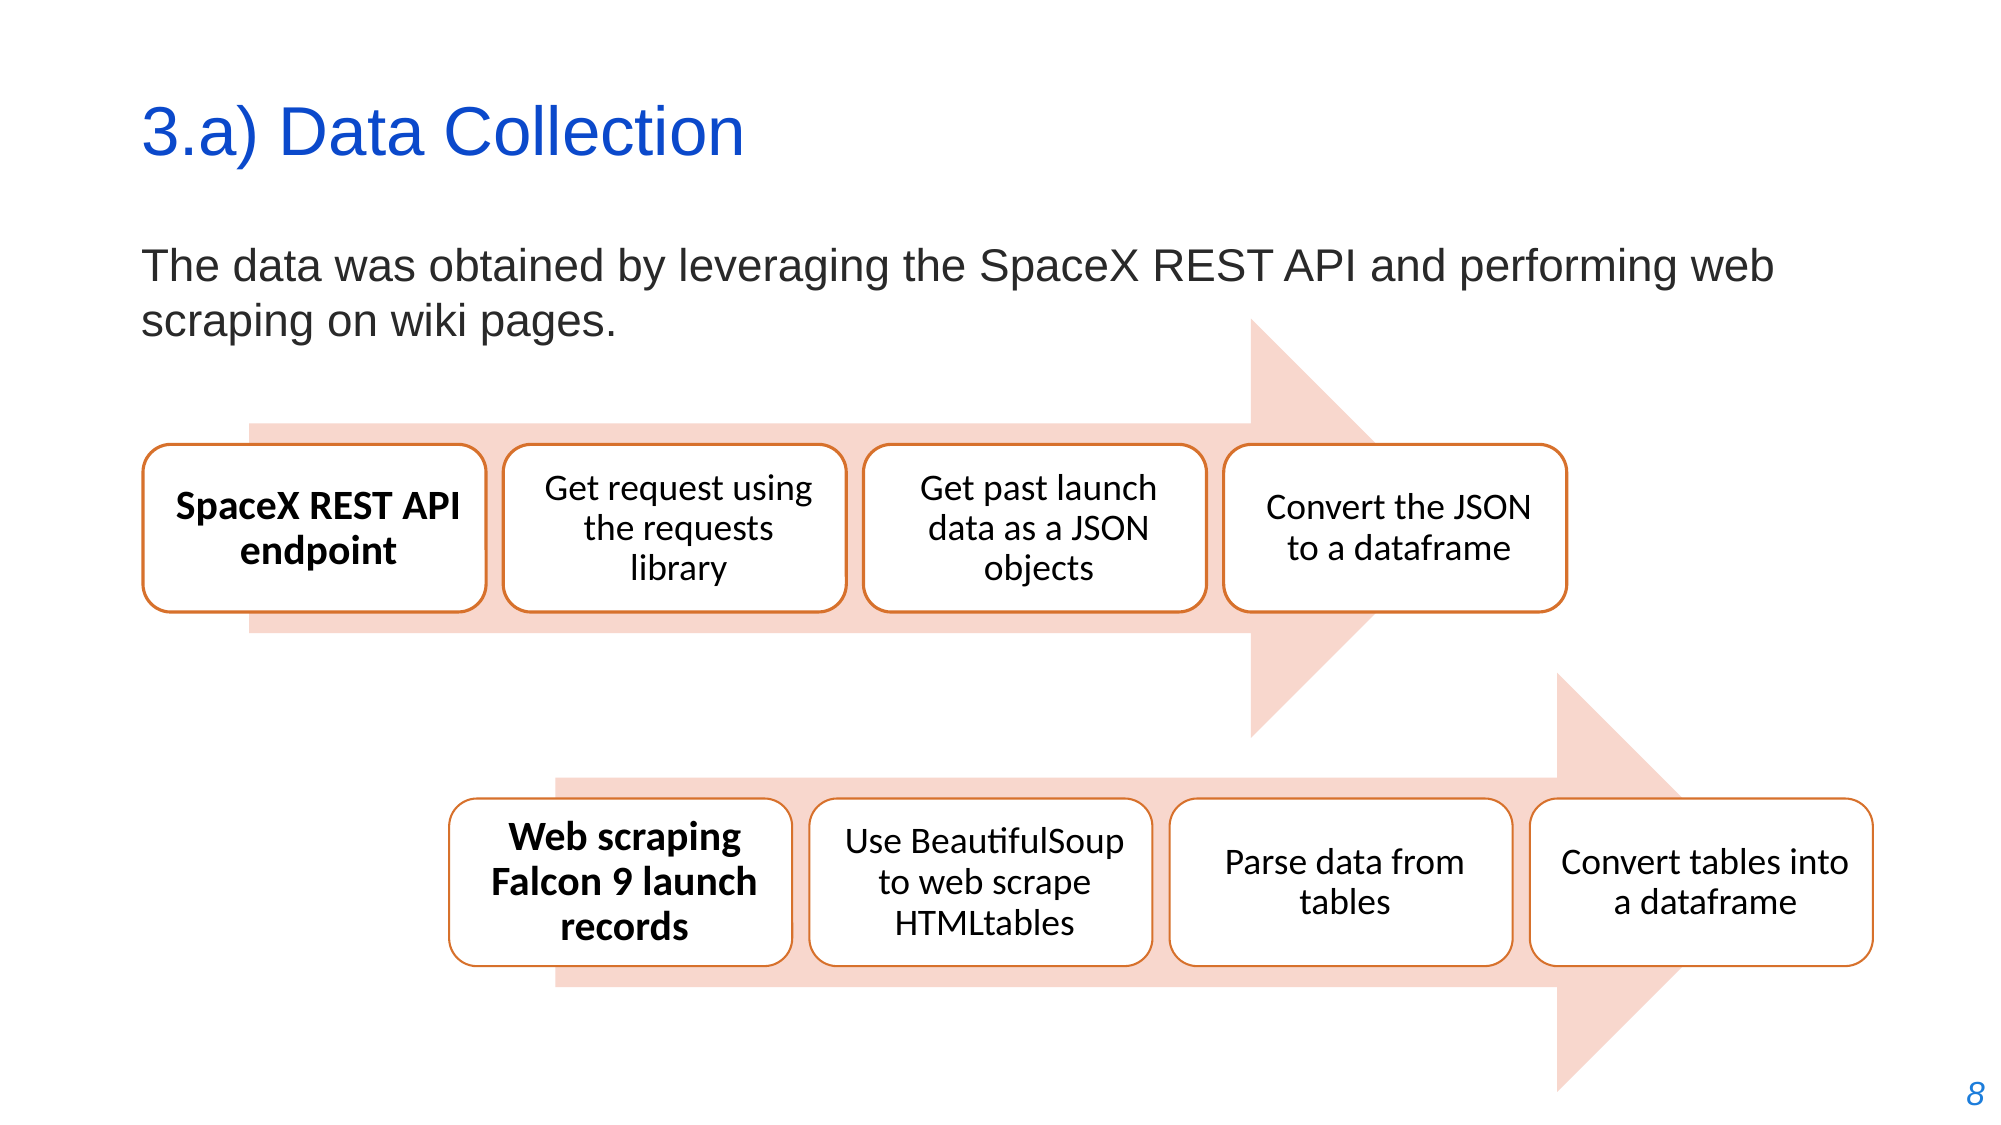

3.a) Data Collection
The data was obtained by leveraging the SpaceX REST API and performing web scraping on wiki pages.

SpaceX REST API endpoint
Get request using the requests library
Get past launch data as a JSON objects
Convert the JSON to a dataframe
Web scraping Falcon 9 launch records
Use BeautifulSoup to web scrape HTMLtables
Parse data from tables
Convert tables into a dataframe
8